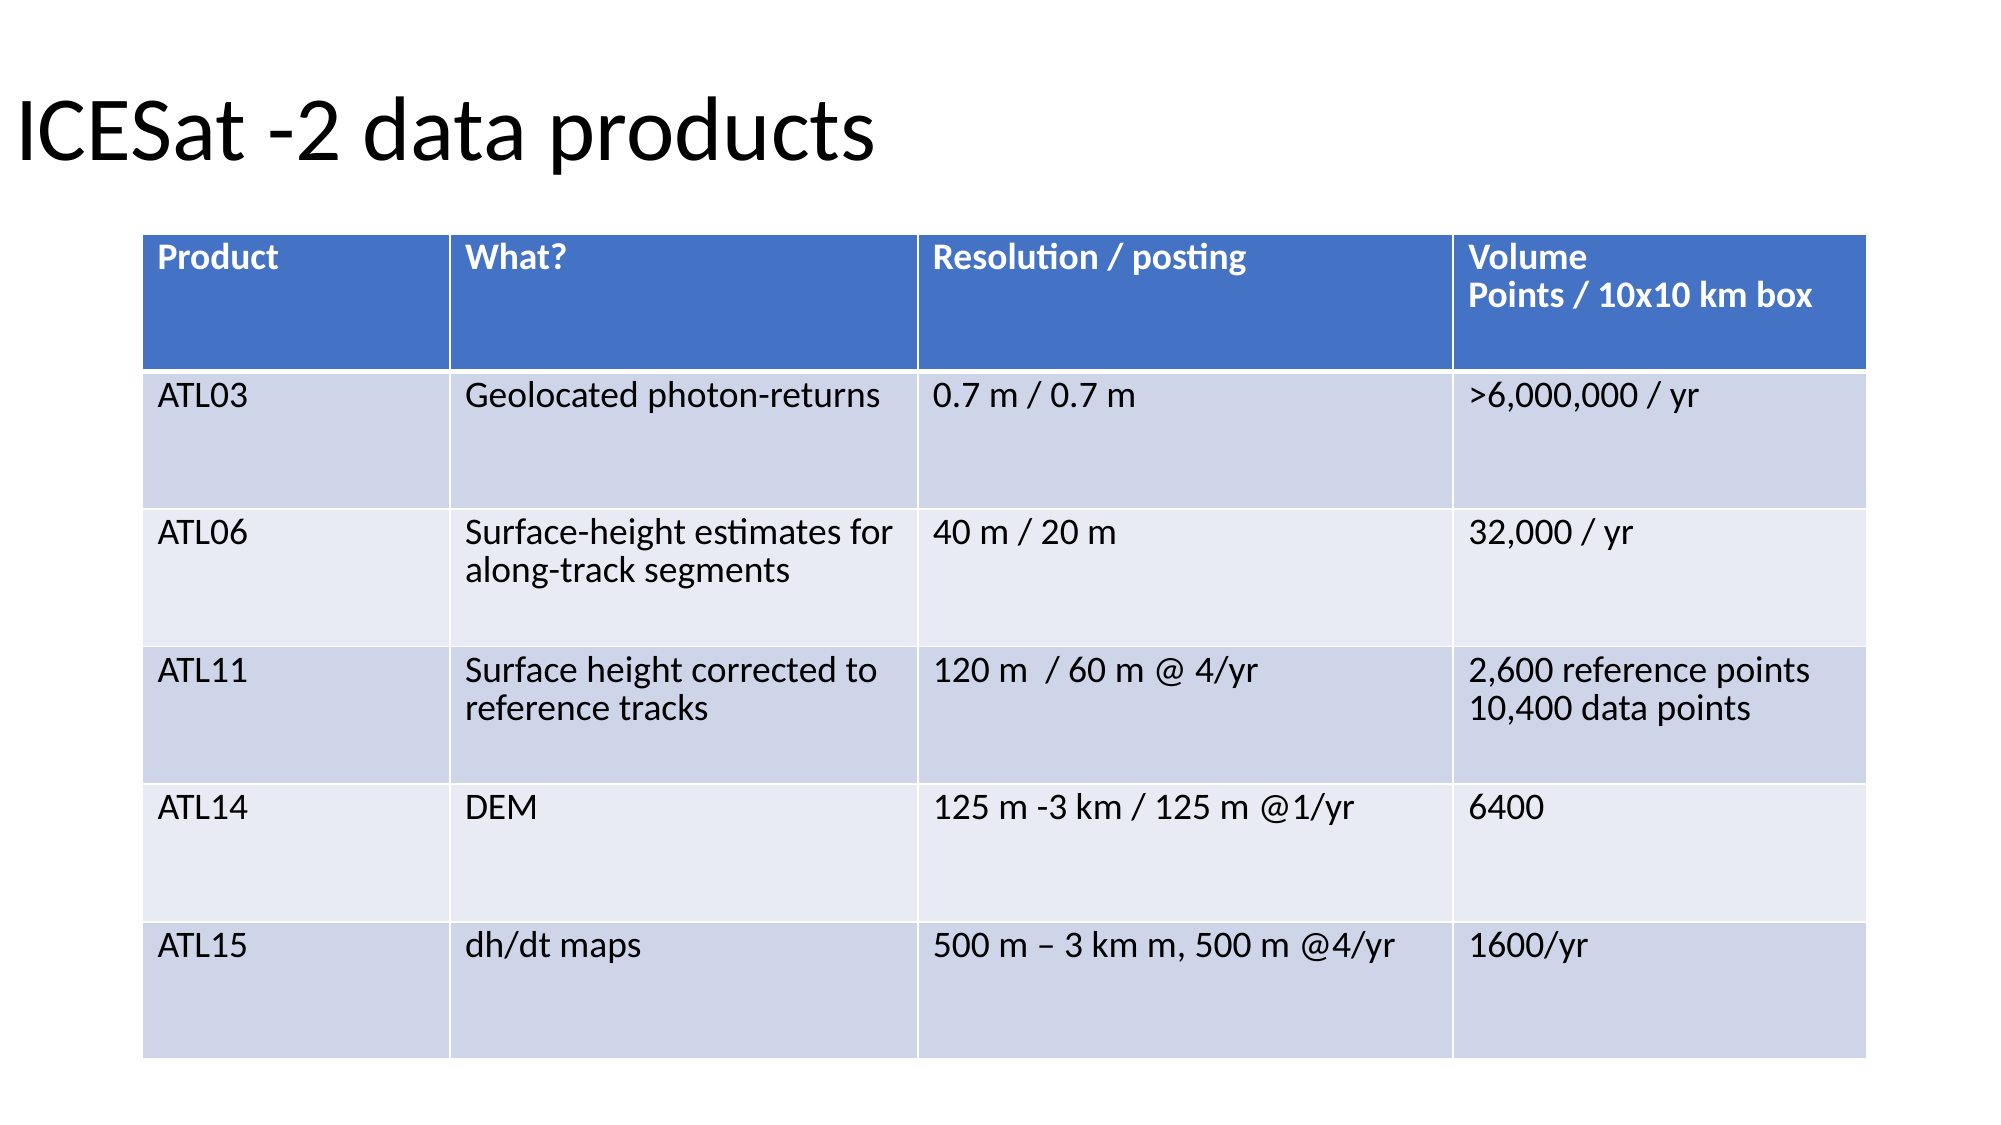

# ICESat -2 data products
| Product | What? | Resolution / posting | Volume Points / 10x10 km box |
| --- | --- | --- | --- |
| ATL03 | Geolocated photon-returns | 0.7 m / 0.7 m | >6,000,000 / yr |
| ATL06 | Surface-height estimates for along-track segments | 40 m / 20 m | 32,000 / yr |
| ATL11 | Surface height corrected to reference tracks | 120 m / 60 m @ 4/yr | 2,600 reference points 10,400 data points |
| ATL14 | DEM | 125 m -3 km / 125 m @1/yr | 6400 |
| ATL15 | dh/dt maps | 500 m – 3 km m, 500 m @4/yr | 1600/yr |